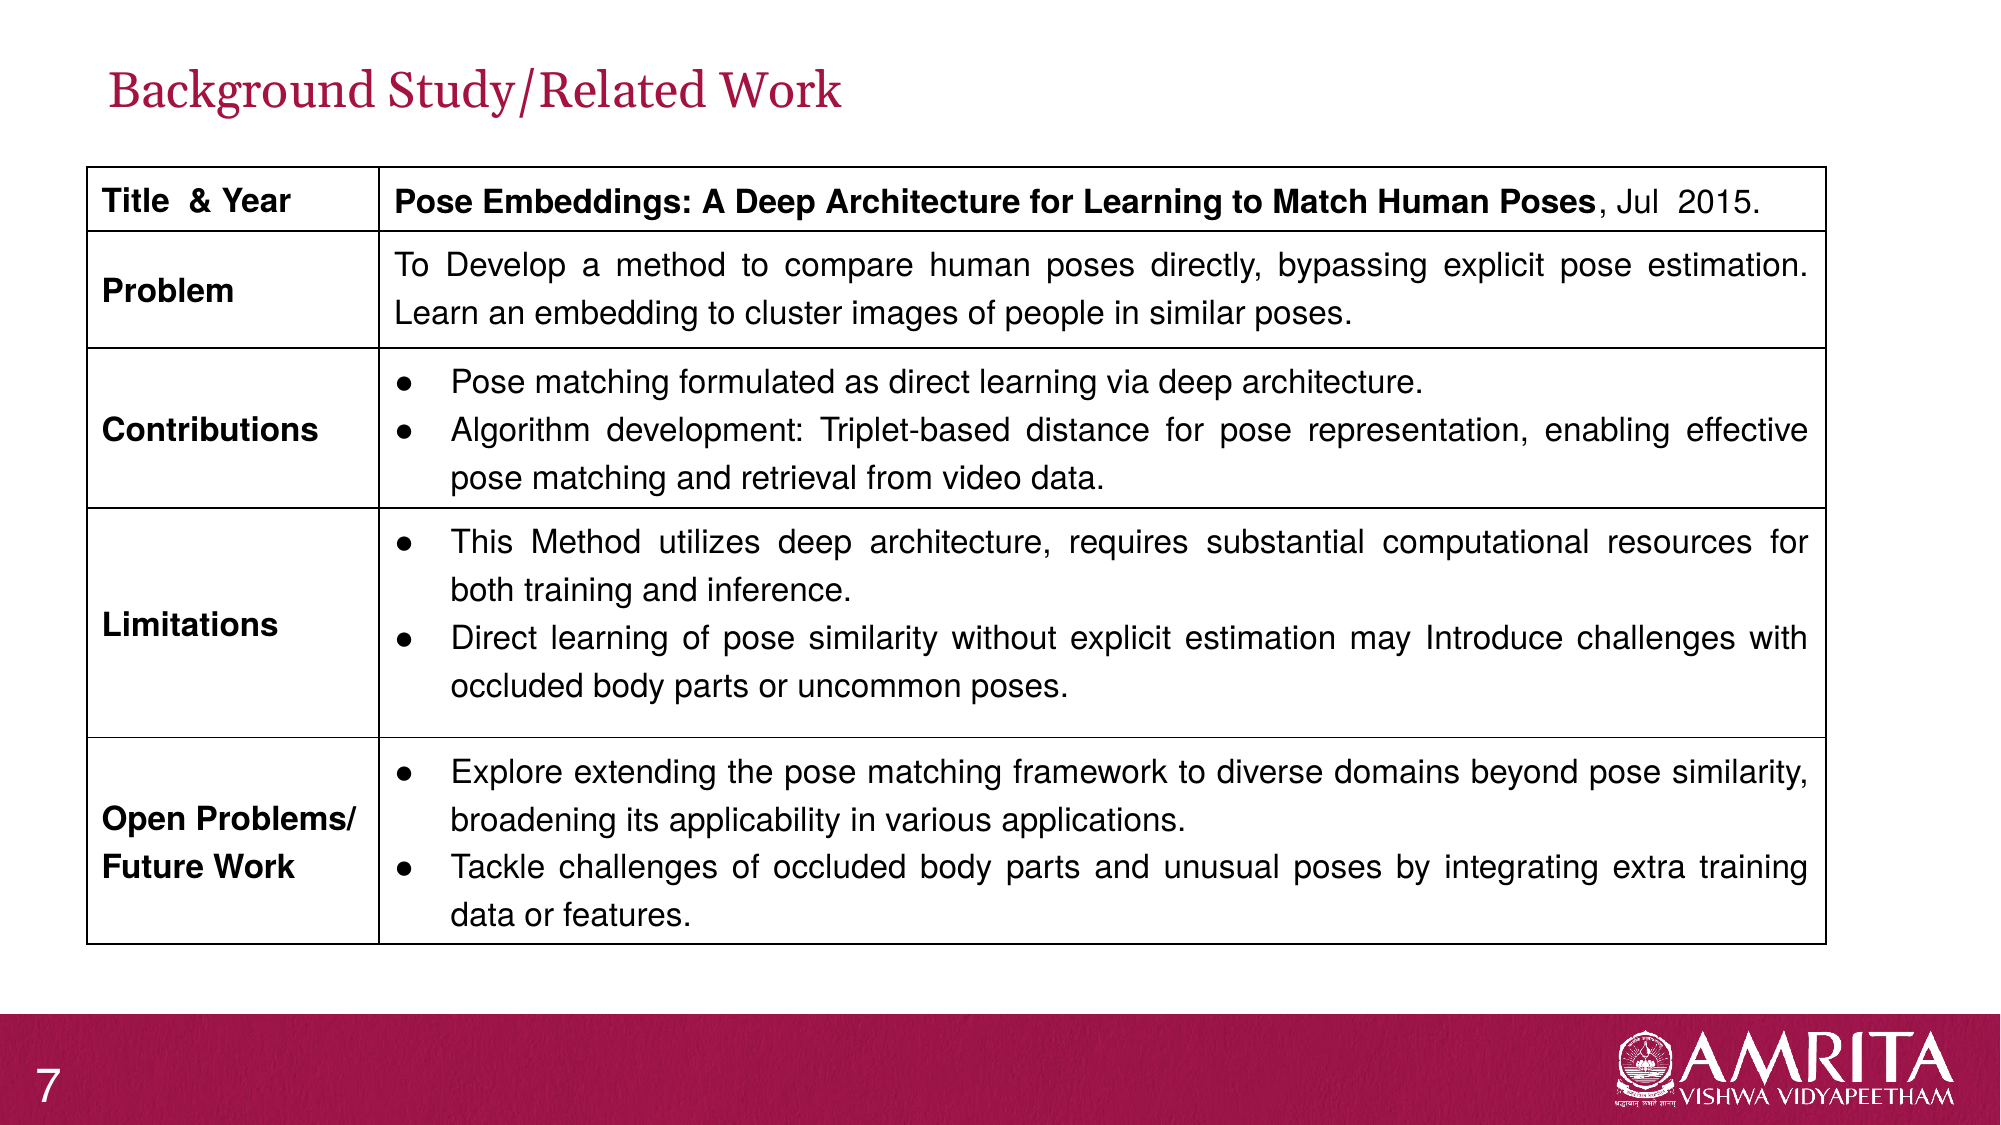

# Background Study/Related Work

| Title & Year | Pose Embeddings: A Deep Architecture for Learning to Match Human Poses, Jul 2015. |
| --- | --- |
| Problem | To Develop a method to compare human poses directly, bypassing explicit pose estimation. Learn an embedding to cluster images of people in similar poses. |
| Contributions | Pose matching formulated as direct learning via deep architecture. Algorithm development: Triplet-based distance for pose representation, enabling effective pose matching and retrieval from video data. |
| Limitations | This Method utilizes deep architecture, requires substantial computational resources for both training and inference. Direct learning of pose similarity without explicit estimation may Introduce challenges with occluded body parts or uncommon poses. |
| Open Problems/ Future Work | Explore extending the pose matching framework to diverse domains beyond pose similarity, broadening its applicability in various applications. Tackle challenges of occluded body parts and unusual poses by integrating extra training data or features. |
7